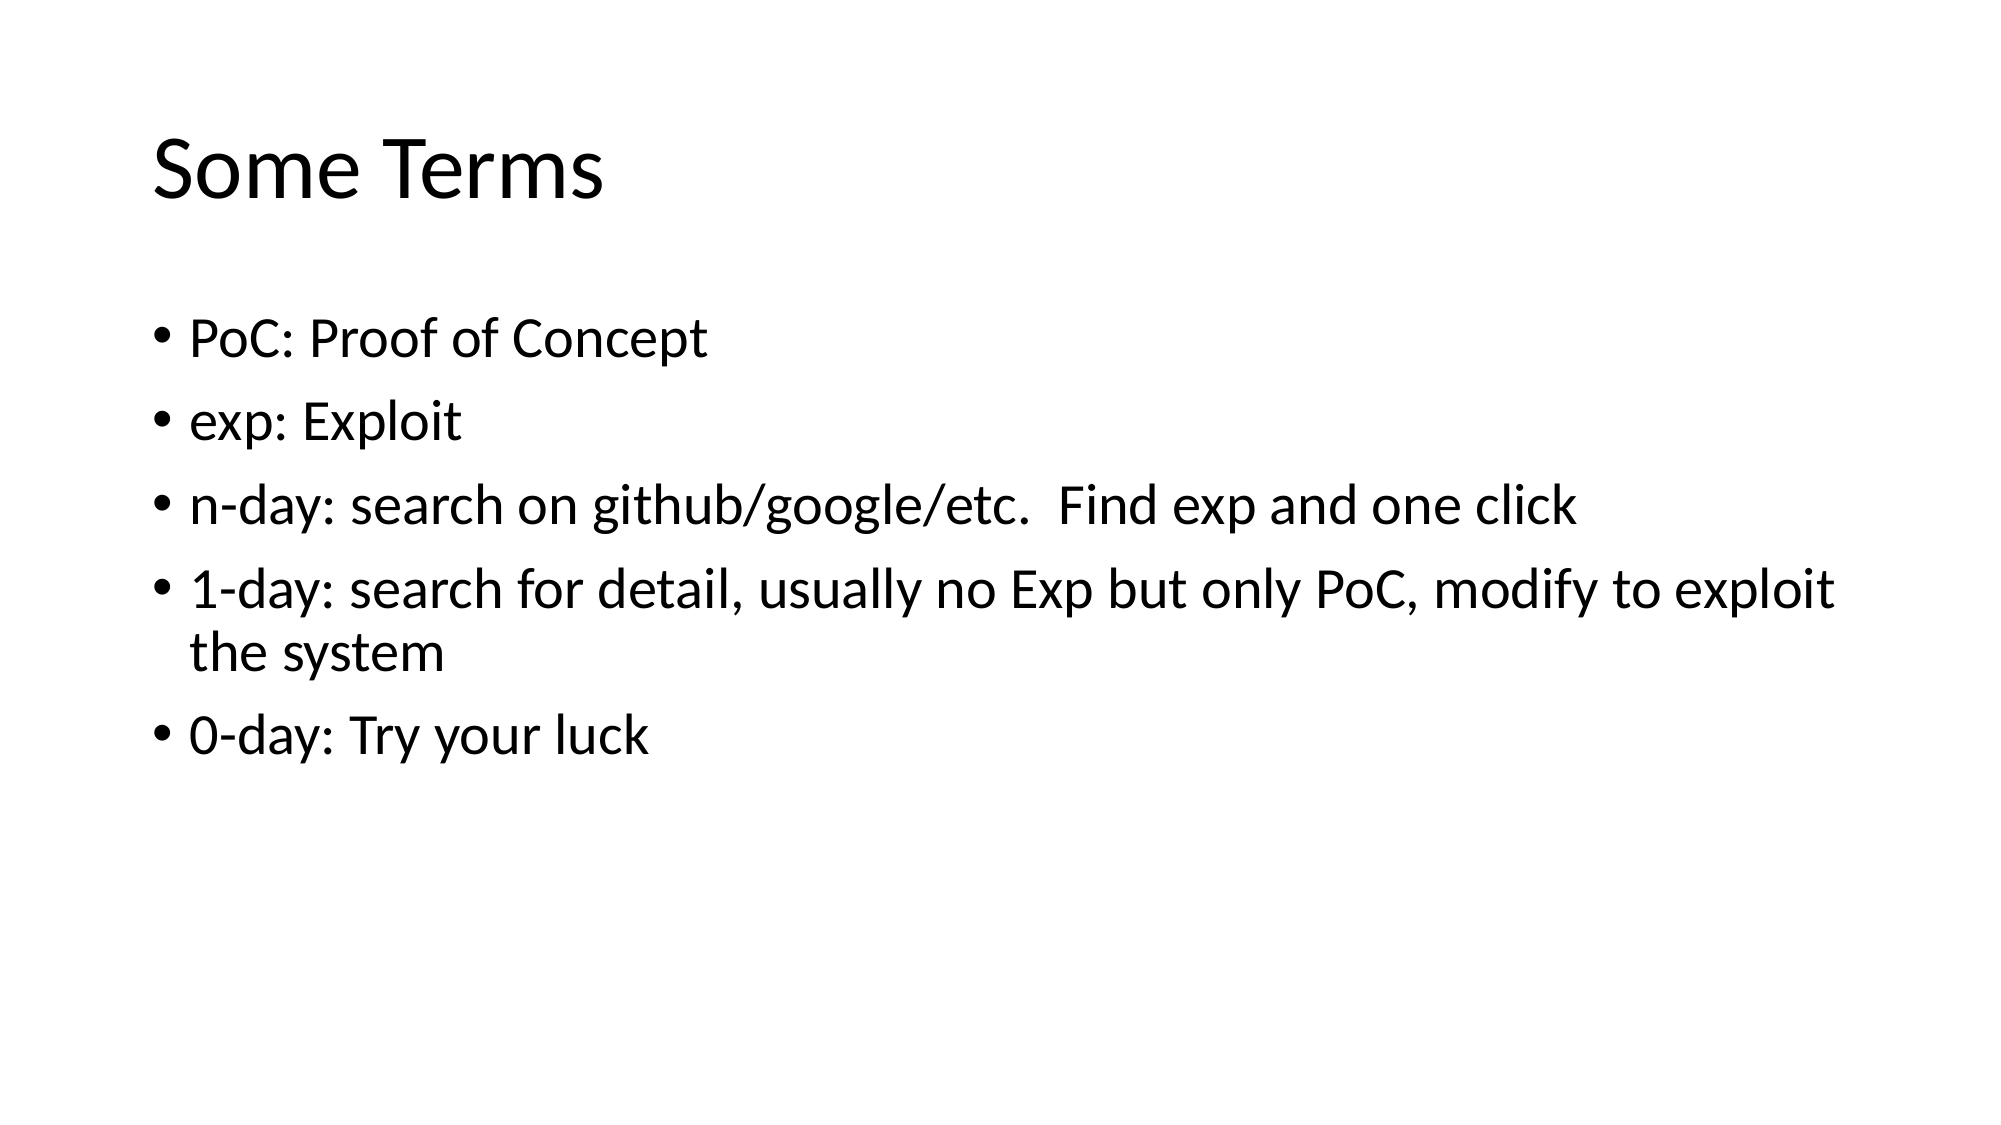

# Some Terms
PoC: Proof of Concept
exp: Exploit
n-day: search on github/google/etc.  Find exp and one click
1-day: search for detail, usually no Exp but only PoC, modify to exploit the system
0-day: Try your luck